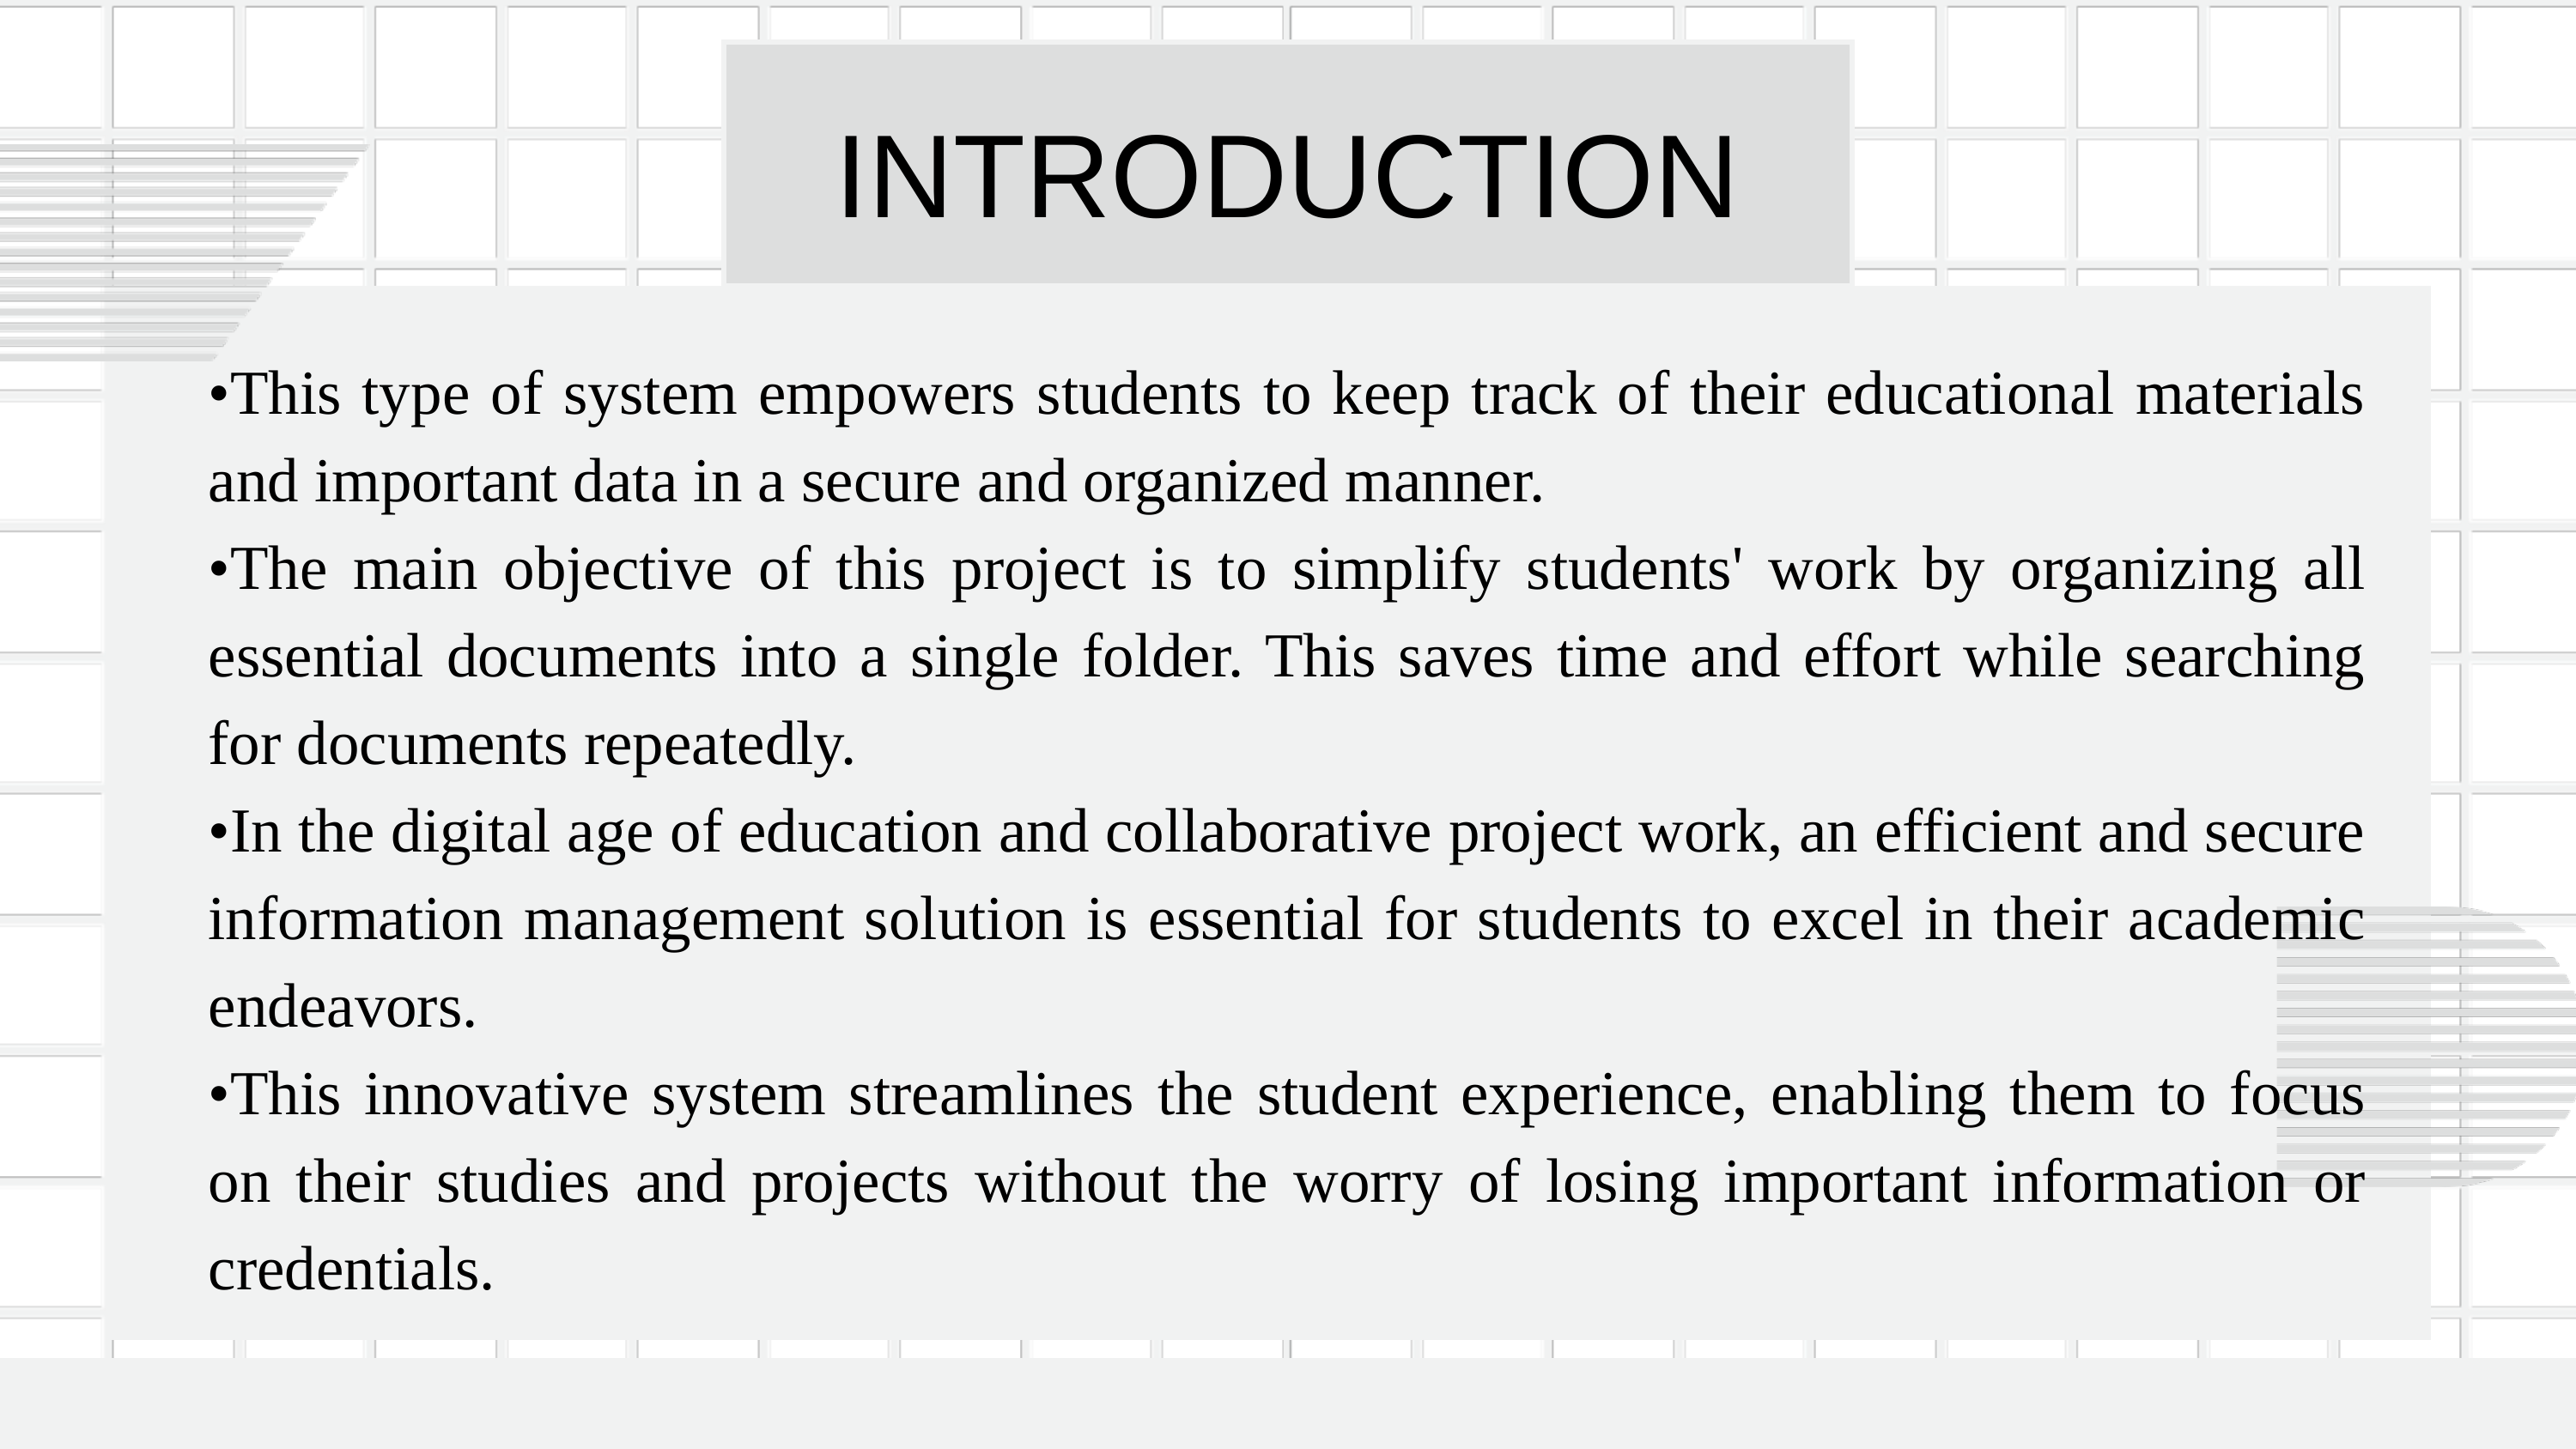

INTRODUCTION

•This type of system empowers students to keep track of their educational materials and important data in a secure and organized manner.
•The main objective of this project is to simplify students' work by organizing all essential documents into a single folder. This saves time and effort while searching for documents repeatedly.
•In the digital age of education and collaborative project work, an efficient and secure information management solution is essential for students to excel in their academic endeavors.
•This innovative system streamlines the student experience, enabling them to focus on their studies and projects without the worry of losing important information or credentials.